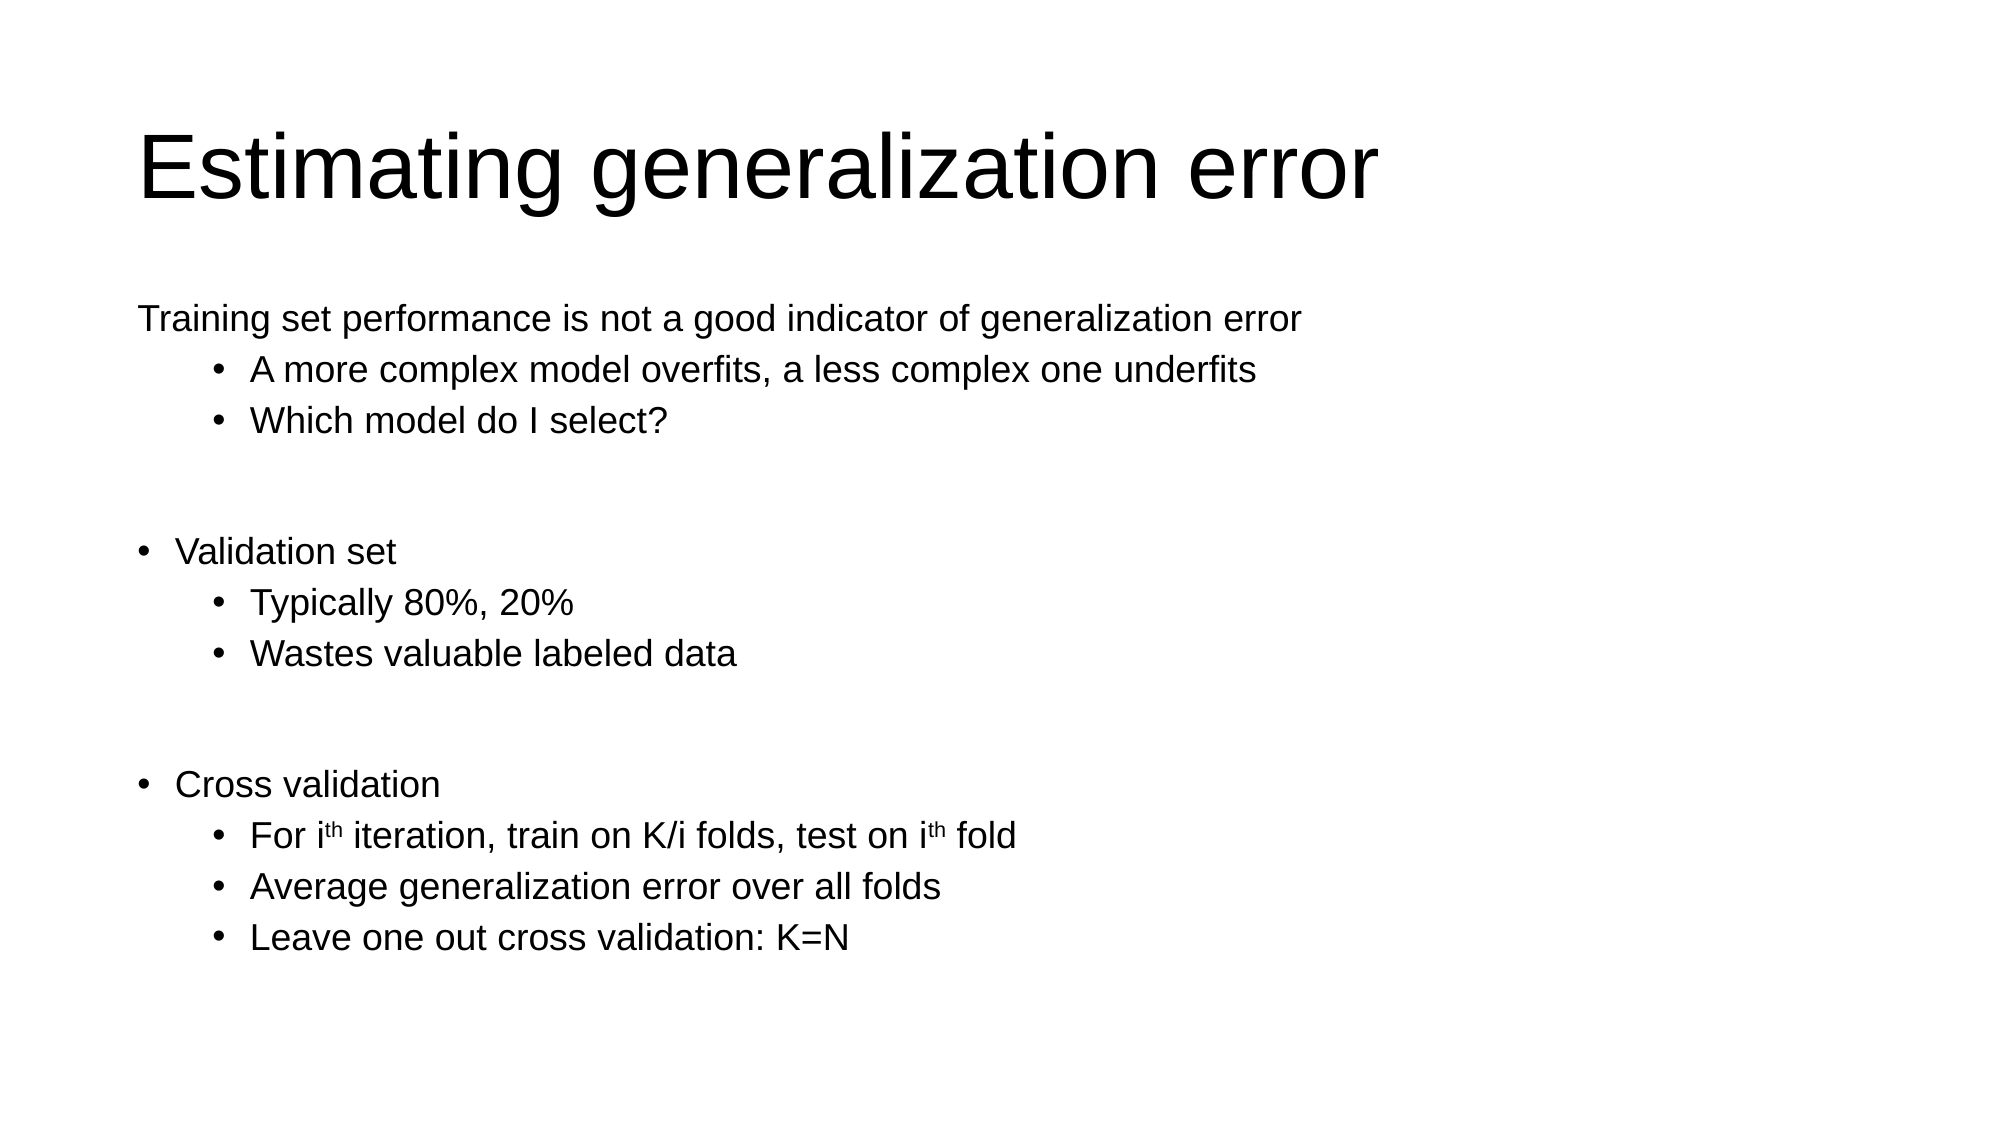

Training set performance is not a good indicator of generalization error
A more complex model overfits, a less complex one underfits
Which model do I select?

Validation set
Typically 80%, 20%
Wastes valuable labeled data

Cross validation
For ith iteration, train on K/i folds, test on ith fold
Average generalization error over all folds
Leave one out cross validation: K=N
# Estimating generalization error